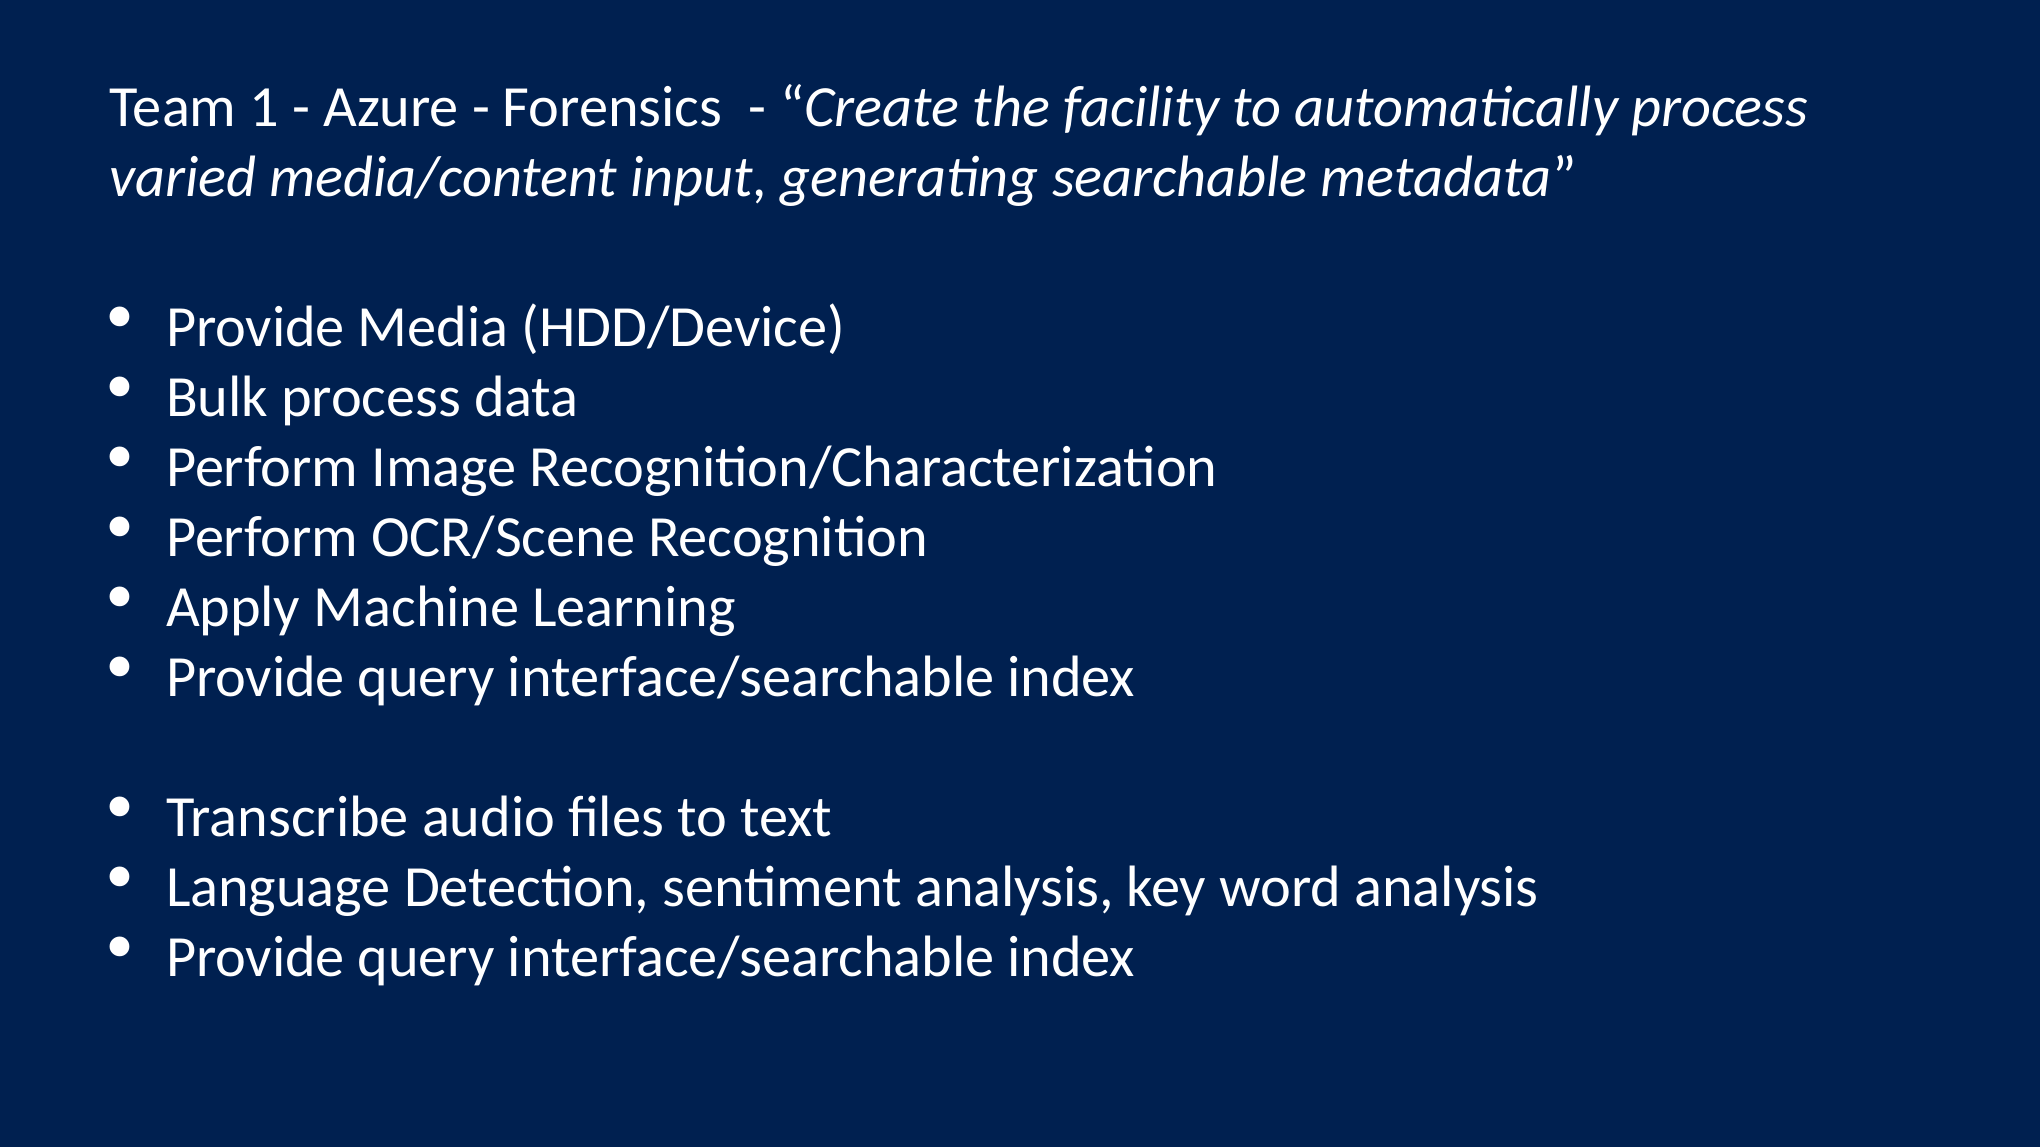

Team 1 - Azure - Forensics  - “Create the facility to automatically process varied media/content input, generating searchable metadata”

Provide Media (HDD/Device)
Bulk process data
Perform Image Recognition/Characterization
Perform OCR/Scene Recognition
Apply Machine Learning
Provide query interface/searchable index

Transcribe audio files to text
Language Detection, sentiment analysis, key word analysis
Provide query interface/searchable index